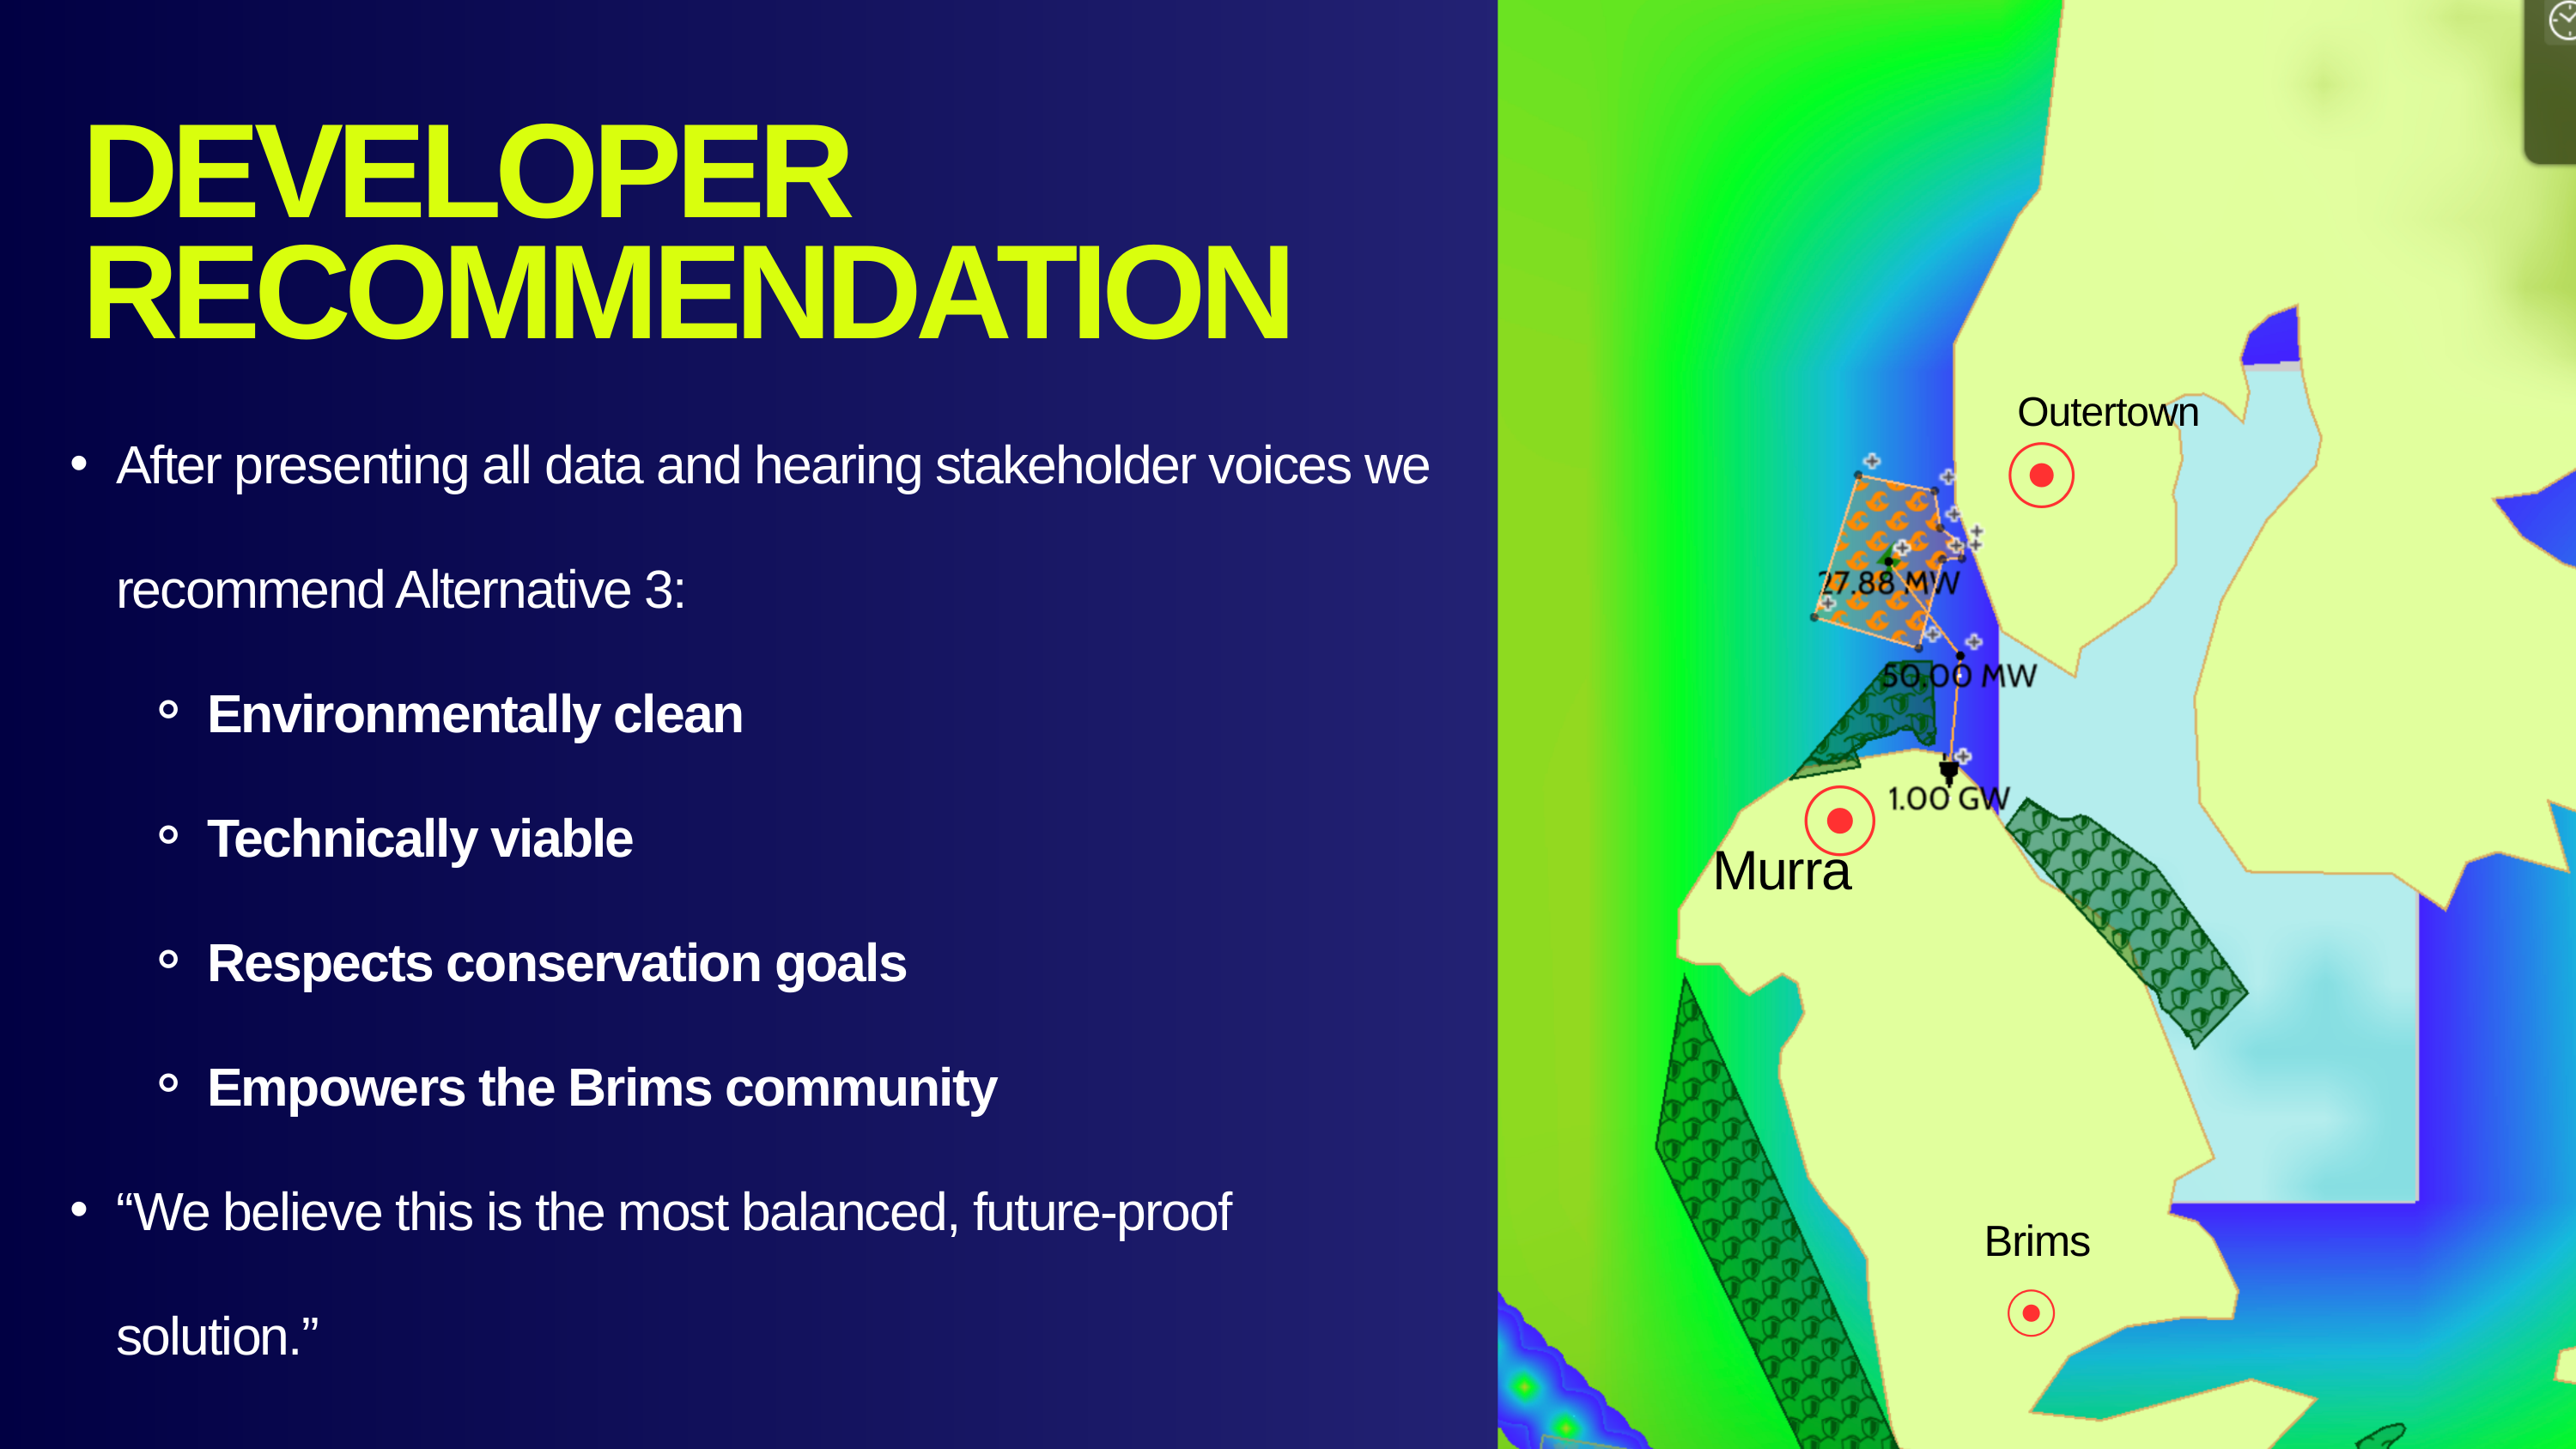

DEVELOPER RECOMMENDATION
After presenting all data and hearing stakeholder voices we recommend Alternative 3:
Environmentally clean
Technically viable
Respects conservation goals
Empowers the Brims community
“We believe this is the most balanced, future-proof solution.”
Outertown
⦿
⦿
Murra
Brims
⦿